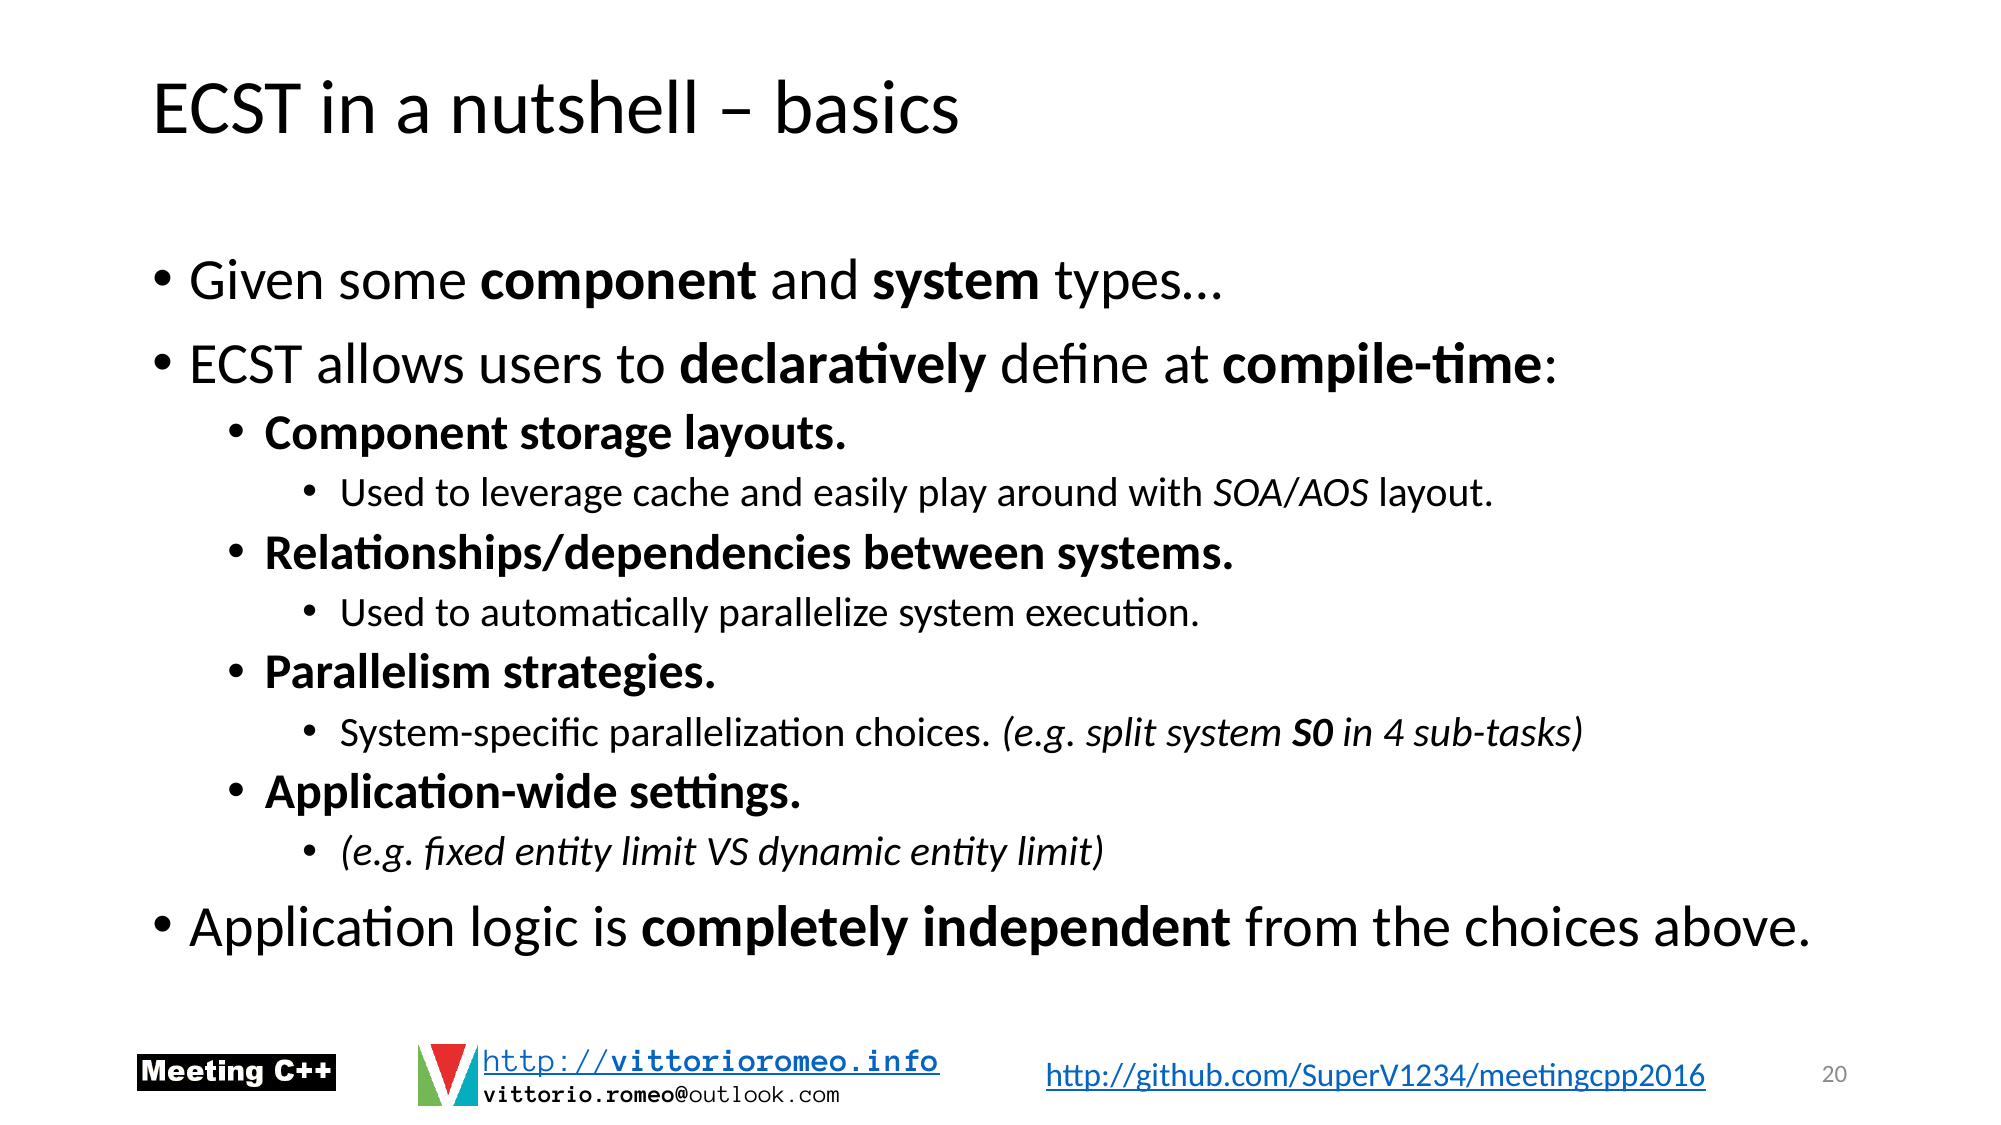

# ECST in a nutshell – basics
Given some component and system types…
ECST allows users to declaratively define at compile-time:
Component storage layouts.
Used to leverage cache and easily play around with SOA/AOS layout.
Relationships/dependencies between systems.
Used to automatically parallelize system execution.
Parallelism strategies.
System-specific parallelization choices. (e.g. split system S0 in 4 sub-tasks)
Application-wide settings.
(e.g. fixed entity limit VS dynamic entity limit)
Application logic is completely independent from the choices above.

20